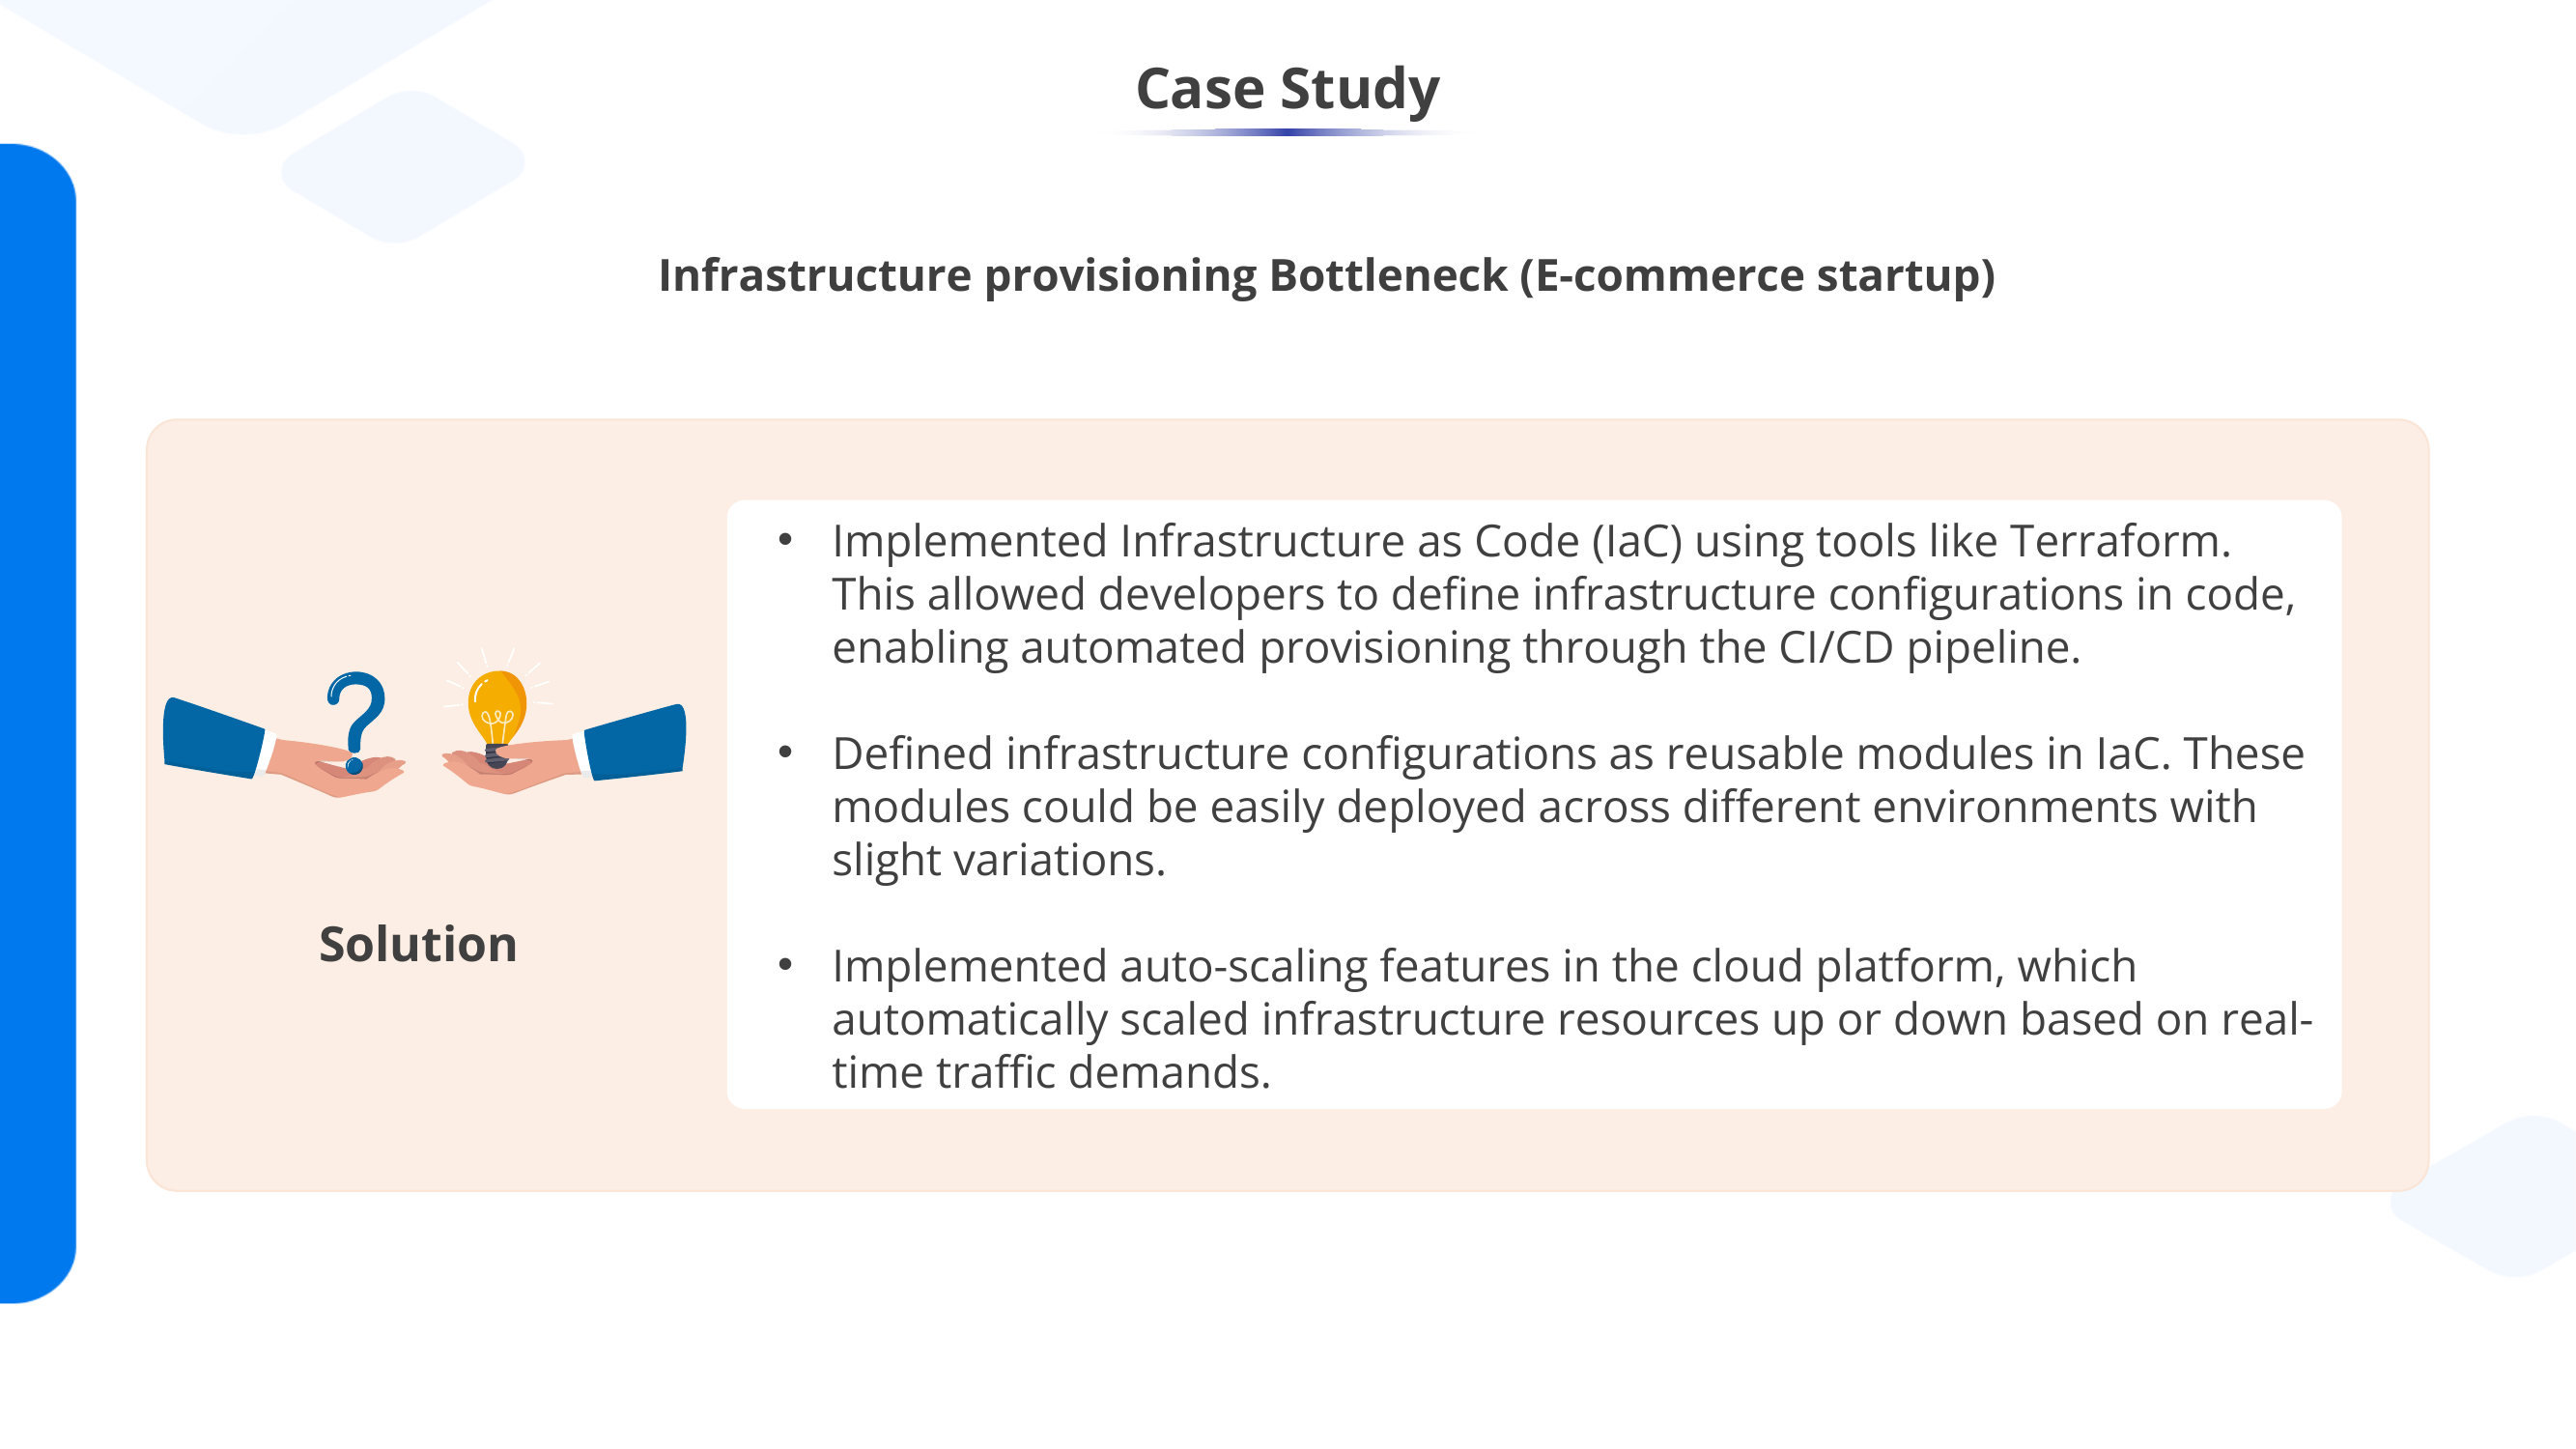

# Case Study

Infrastructure provisioning Bottleneck (E-commerce startup)

Implemented Infrastructure as Code (IaC) using tools like Terraform. This allowed developers to define infrastructure configurations in code, enabling automated provisioning through the CI/CD pipeline.

Defined infrastructure configurations as reusable modules in IaC. These modules could be easily deployed across different environments with slight variations.

Implemented auto-scaling features in the cloud platform, which automatically scaled infrastructure resources up or down based on real-time traffic demands.

Solution